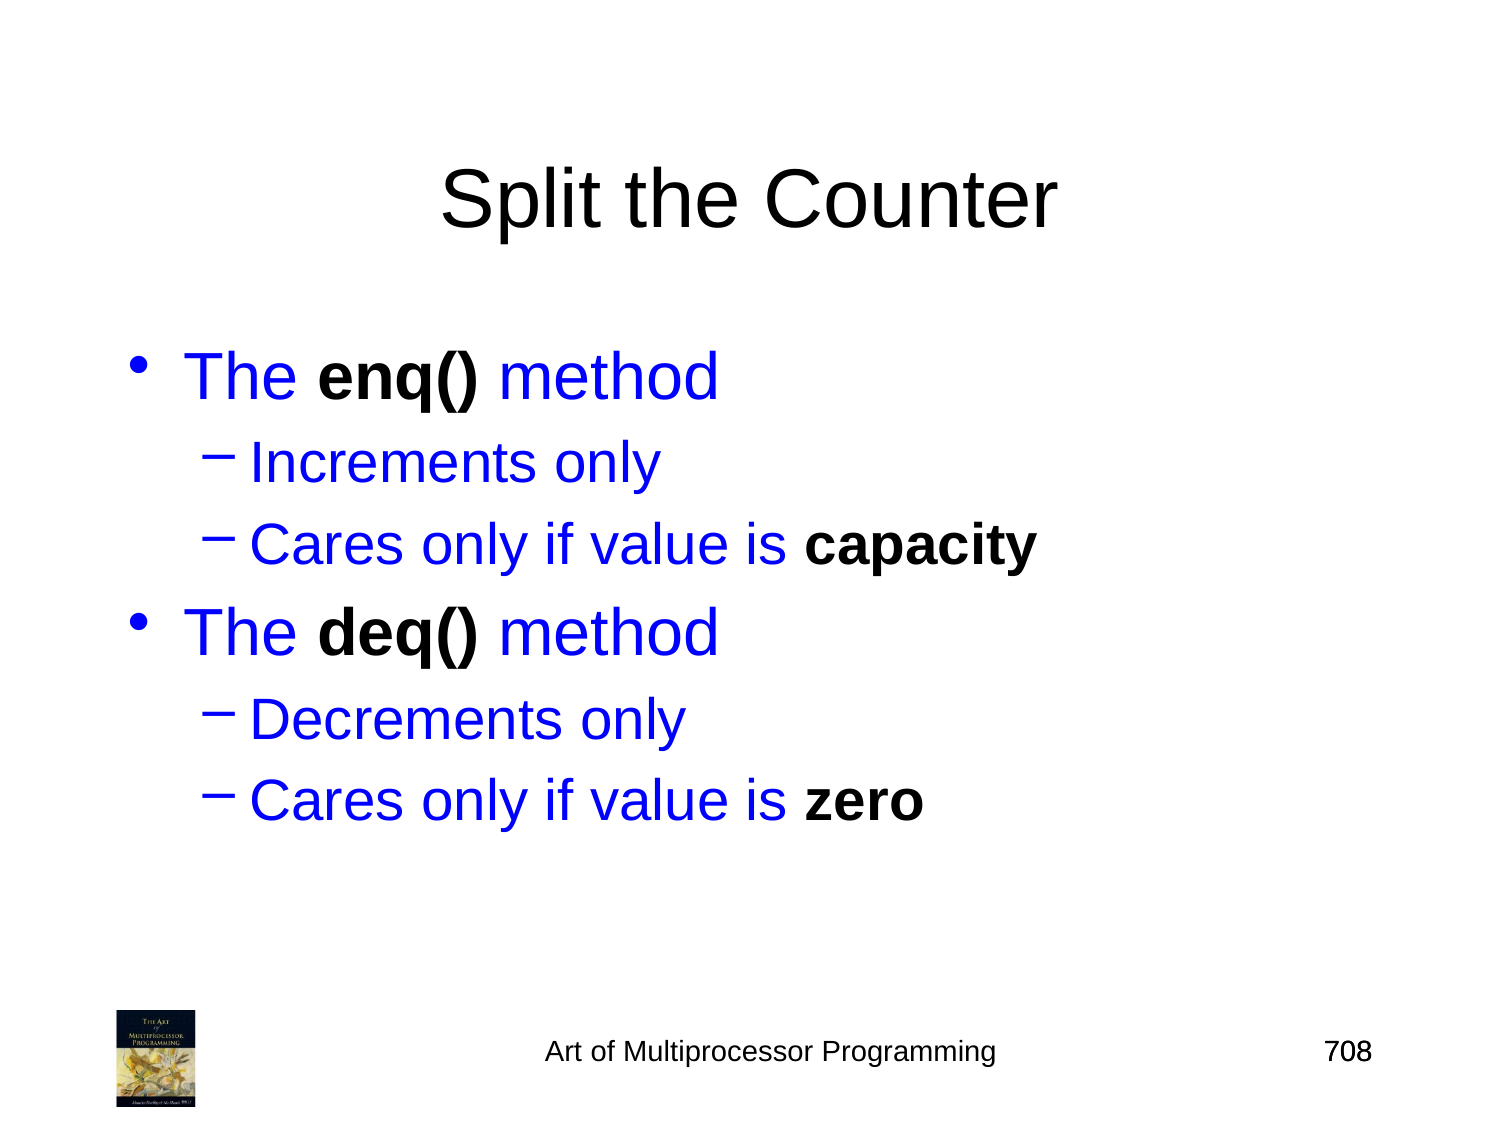

Split the Counter
The enq() method
Increments only
Cares only if value is capacity
The deq() method
Decrements only
Cares only if value is zero

Art of Multiprocessor Programming
708
708